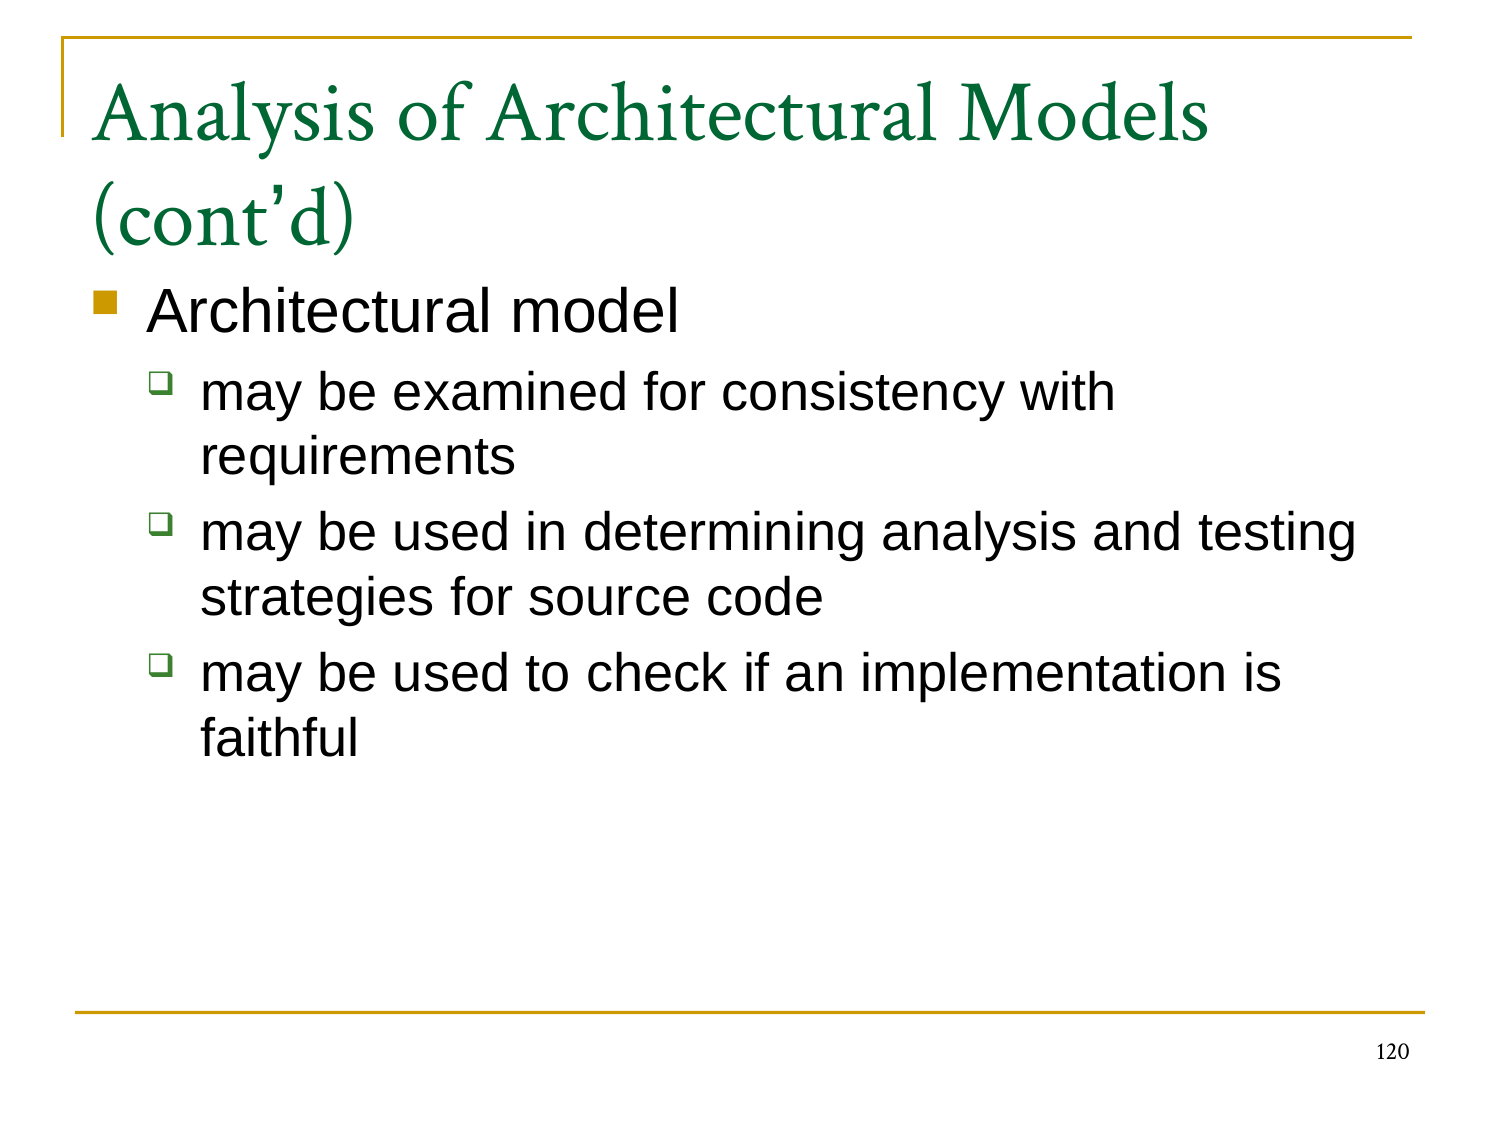

# Analysis of Architectural Models (cont’d)
Architectural model
may be examined for consistency with requirements
may be used in determining analysis and testing strategies for source code
may be used to check if an implementation is faithful
120